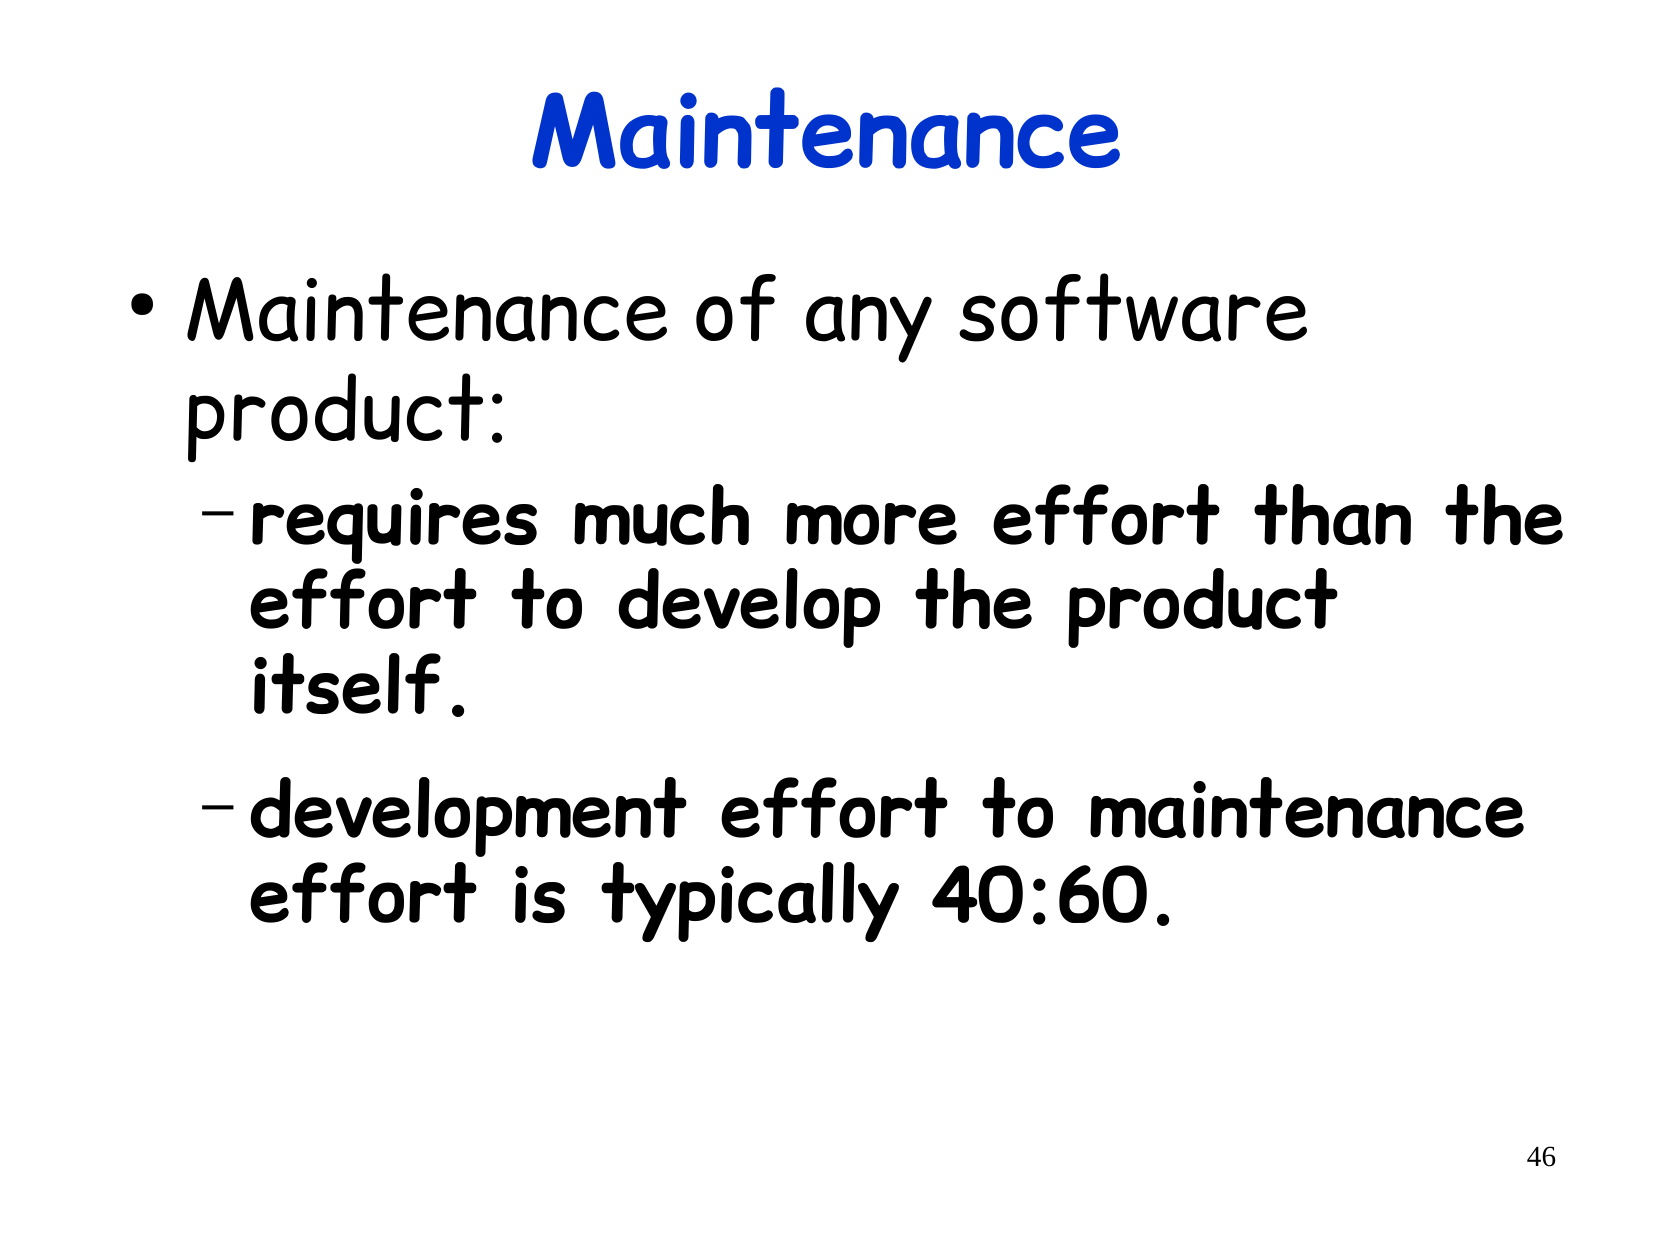

# Maintenance
Maintenance of any software product:
requires much more effort than the effort to develop the product itself.
development effort to maintenance effort is typically 40:60.